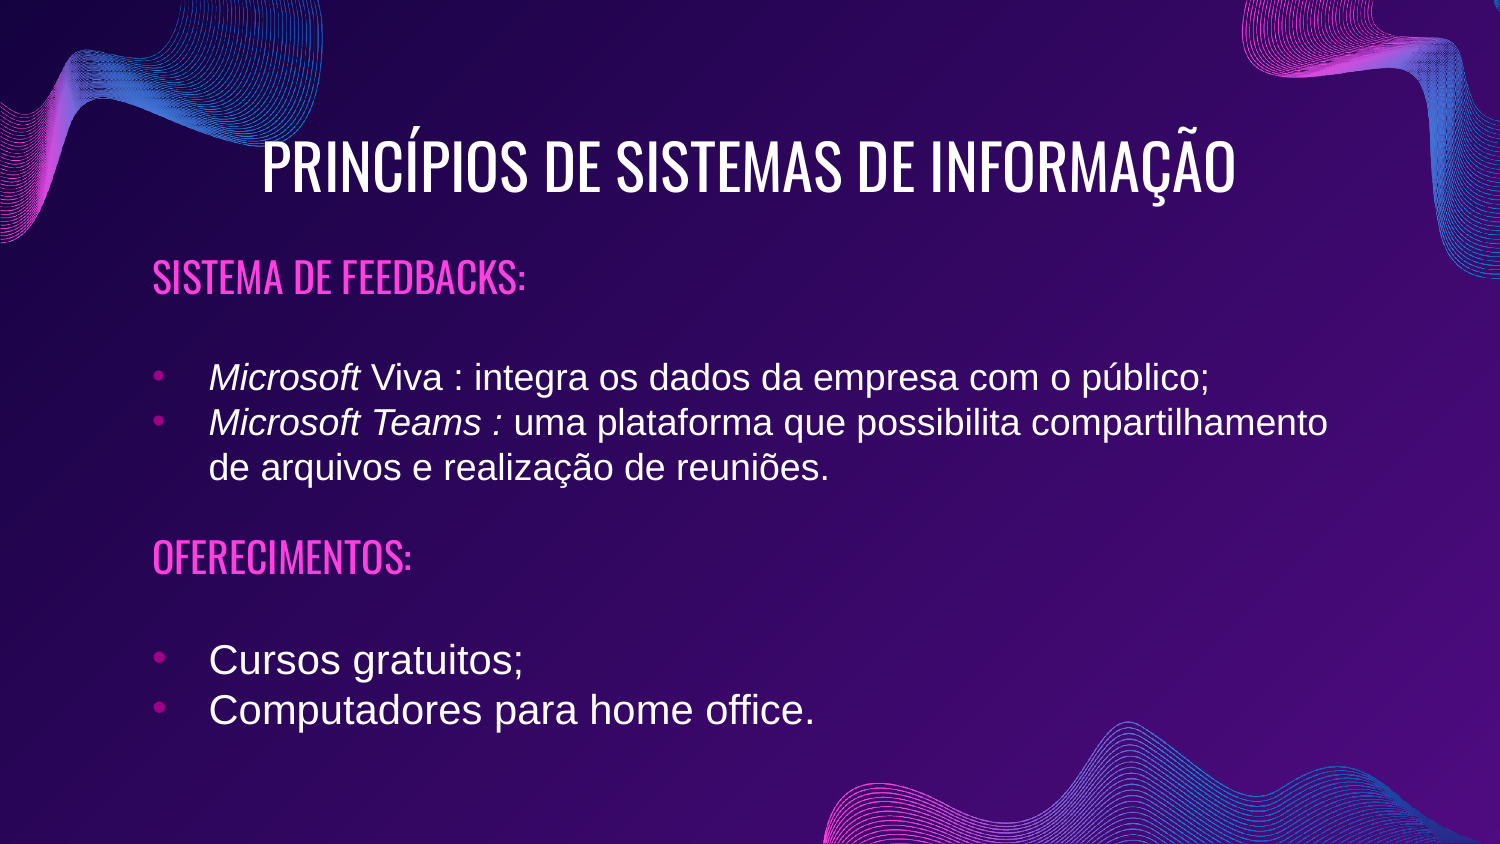

# PRINCÍPIOS DE SISTEMAS DE INFORMAÇÃO
SISTEMA DE FEEDBACKS:

Microsoft Viva : integra os dados da empresa com o público;
Microsoft Teams : uma plataforma que possibilita compartilhamento de arquivos e realização de reuniões.

OFERECIMENTOS:

Cursos gratuitos;
Computadores para home office.